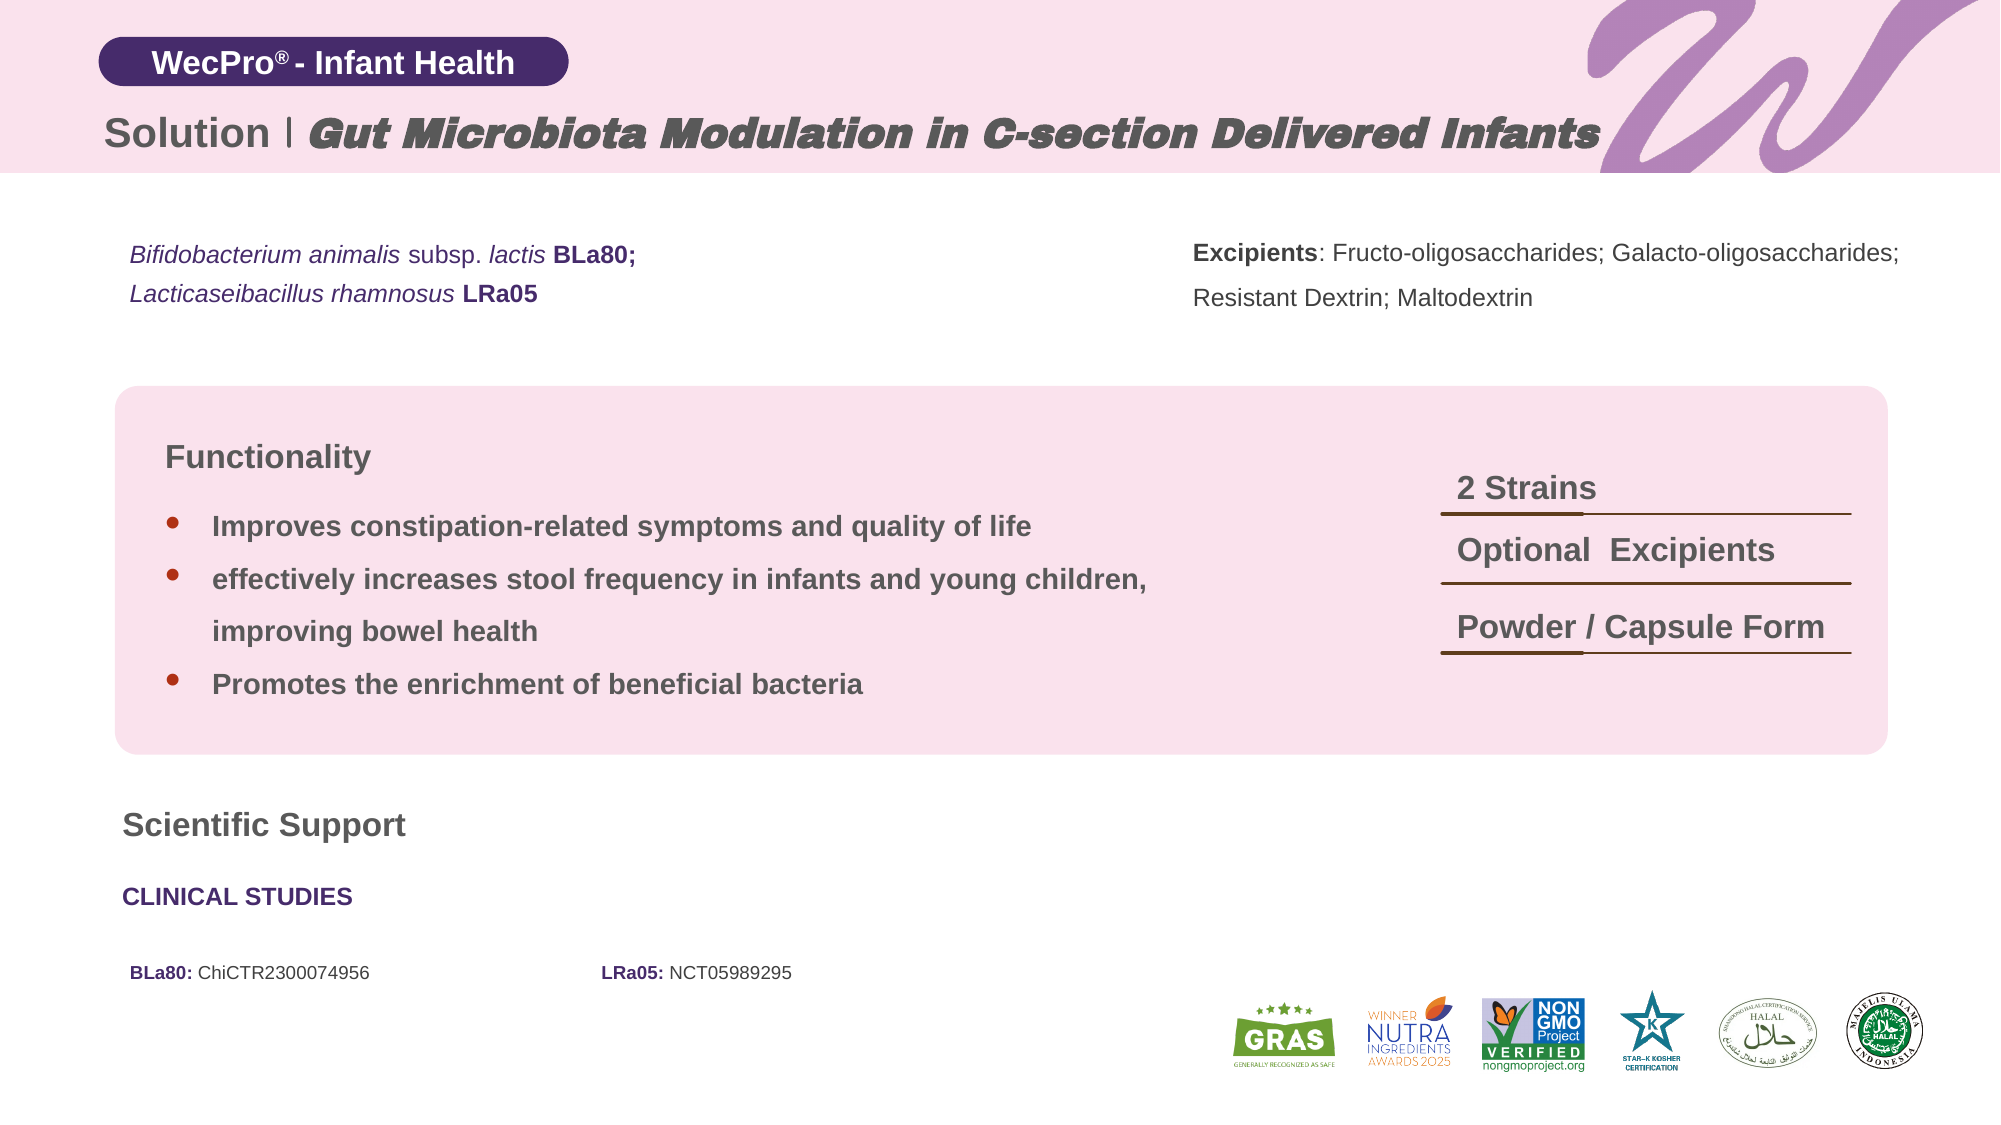

Solution
Gut Microbiota Modulation in C-section Delivered Infants

Excipients: Fructo-oligosaccharides; Galacto-oligosaccharides; Resistant Dextrin; Maltodextrin
Bifidobacterium animalis subsp. lactis BLa80;
Lacticaseibacillus rhamnosus LRa05

Functionality
2 Strains
Improves constipation-related symptoms and quality of life
effectively increases stool frequency in infants and young children, improving bowel health
Promotes the enrichment of beneficial bacteria

Optional  Excipients
Powder / Capsule Form
Scientific Support
CLINICAL STUDIES
| BLa80: ChiCTR2300074956 | LRa05: NCT05989295 |
| --- | --- |